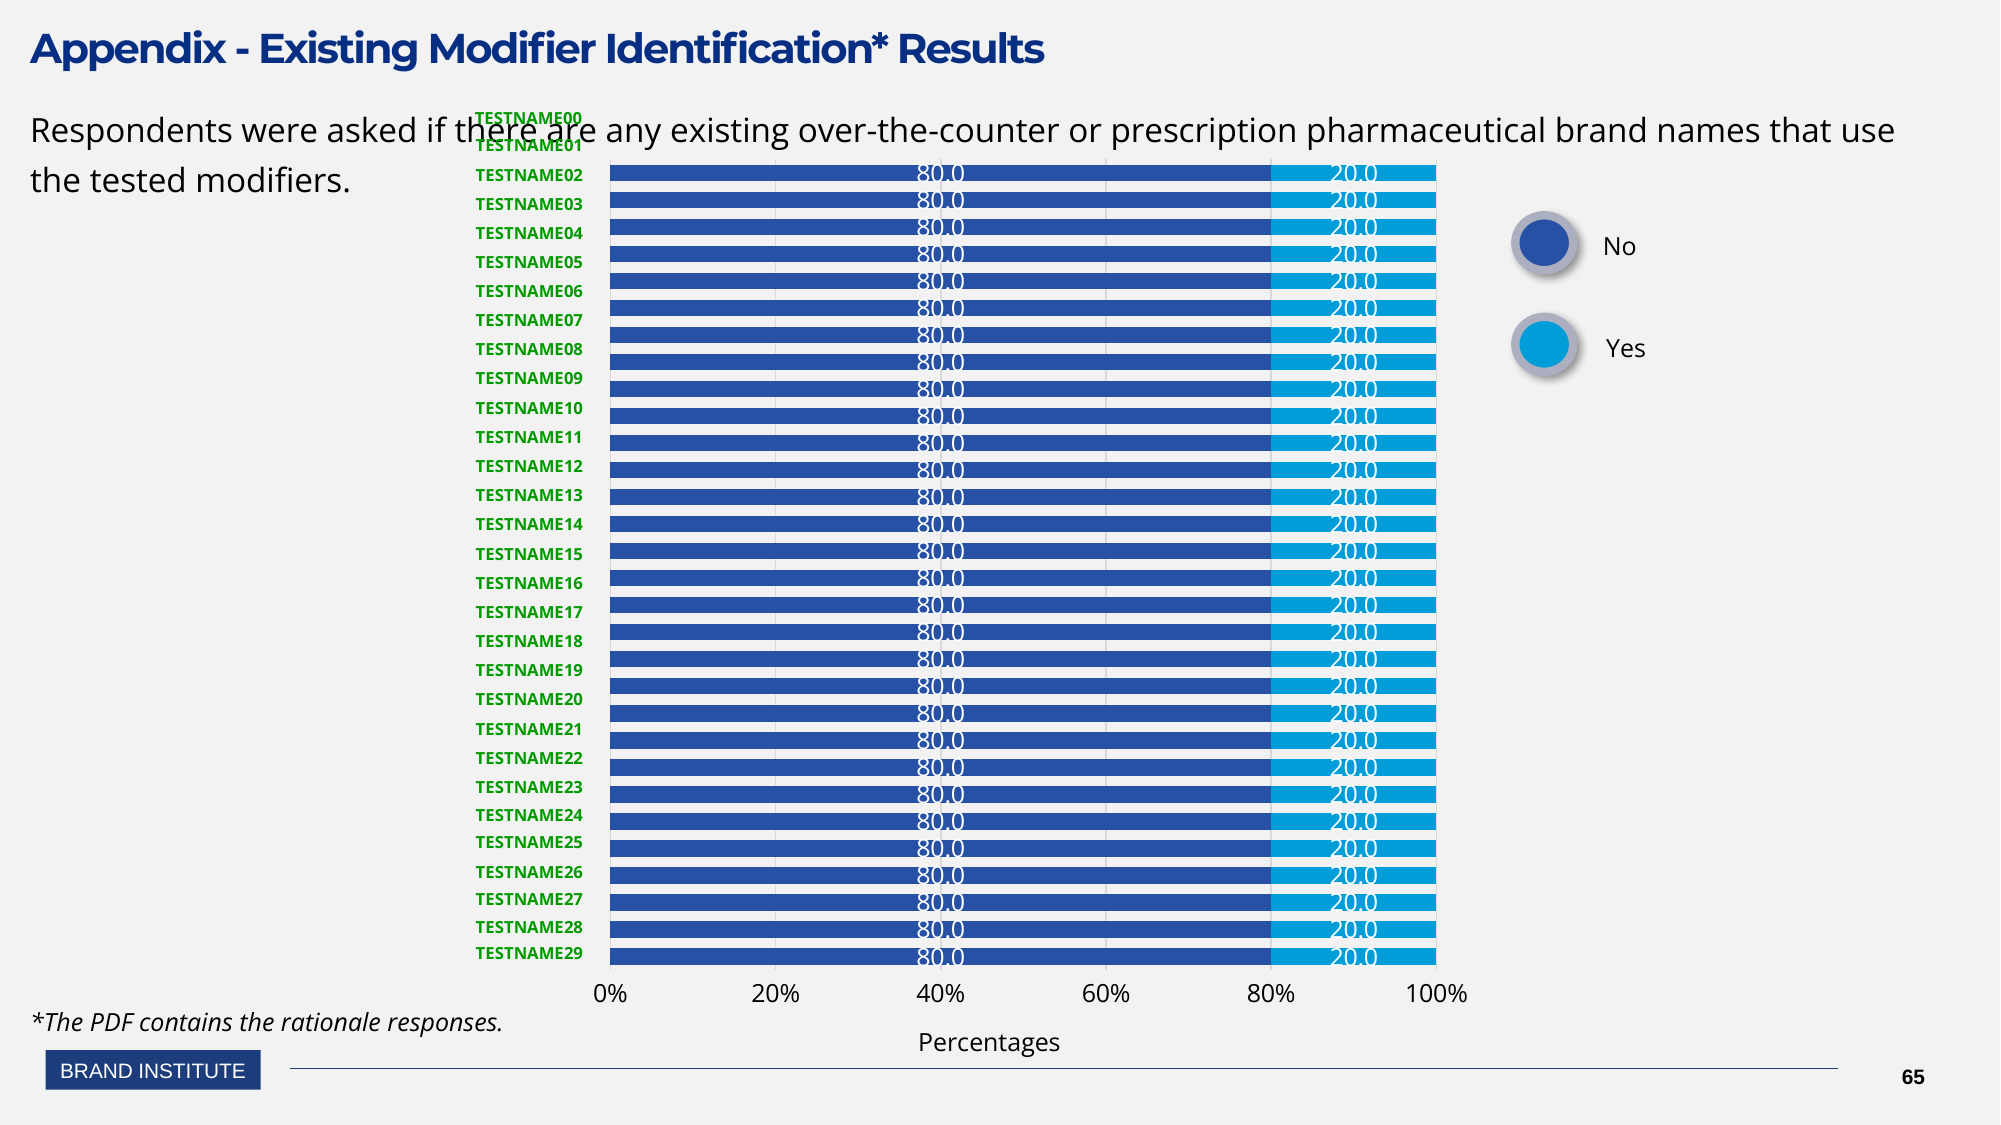

# Appendix - Existing Modifier Identification* Results
Respondents were asked if there are any existing over-the-counter or prescription pharmaceutical brand names that use the tested modifiers.
TESTNAME00
TESTNAME01

### Chart

| Category | Series 1 | Series 2 |
|---|---|---|
| TESTNAME00 | 80.0 | 20.0 |
| TESTNAME01 | 80.0 | 20.0 |
| TESTNAME02 | 80.0 | 20.0 |
| TESTNAME03 | 80.0 | 20.0 |
| TESTNAME04 | 80.0 | 20.0 |
| TESTNAME05 | 80.0 | 20.0 |
| TESTNAME06 | 80.0 | 20.0 |
| TESTNAME07 | 80.0 | 20.0 |
| TESTNAME08 | 80.0 | 20.0 |
| TESTNAME09 | 80.0 | 20.0 |
| TESTNAME10 | 80.0 | 20.0 |
| TESTNAME11 | 80.0 | 20.0 |
| TESTNAME12 | 80.0 | 20.0 |
| TESTNAME13 | 80.0 | 20.0 |
| TESTNAME14 | 80.0 | 20.0 |
| TESTNAME15 | 80.0 | 20.0 |
| TESTNAME16 | 80.0 | 20.0 |
| TESTNAME17 | 80.0 | 20.0 |
| TESTNAME18 | 80.0 | 20.0 |
| TESTNAME19 | 80.0 | 20.0 |
| TESTNAME20 | 80.0 | 20.0 |
| TESTNAME21 | 80.0 | 20.0 |
| TESTNAME22 | 80.0 | 20.0 |
| TESTNAME23 | 80.0 | 20.0 |
| TESTNAME24 | 80.0 | 20.0 |
| TESTNAME25 | 80.0 | 20.0 |
| TESTNAME26 | 80.0 | 20.0 |
| TESTNAME27 | 80.0 | 20.0 |
| TESTNAME28 | 80.0 | 20.0 |
| TESTNAME29 | 80.0 | 20.0 |
TESTNAME02
TESTNAME03

No

Yes
TESTNAME04
TESTNAME05
TESTNAME06
TESTNAME07
TESTNAME08
TESTNAME09
TESTNAME10
TESTNAME11
TESTNAME12
TESTNAME13
TESTNAME14
TESTNAME15
TESTNAME16
TESTNAME17
TESTNAME18
TESTNAME19
TESTNAME20
TESTNAME21
TESTNAME22
TESTNAME23
TESTNAME24
TESTNAME25
TESTNAME26
TESTNAME27
TESTNAME28
TESTNAME29
*The PDF contains the rationale responses.
Percentages